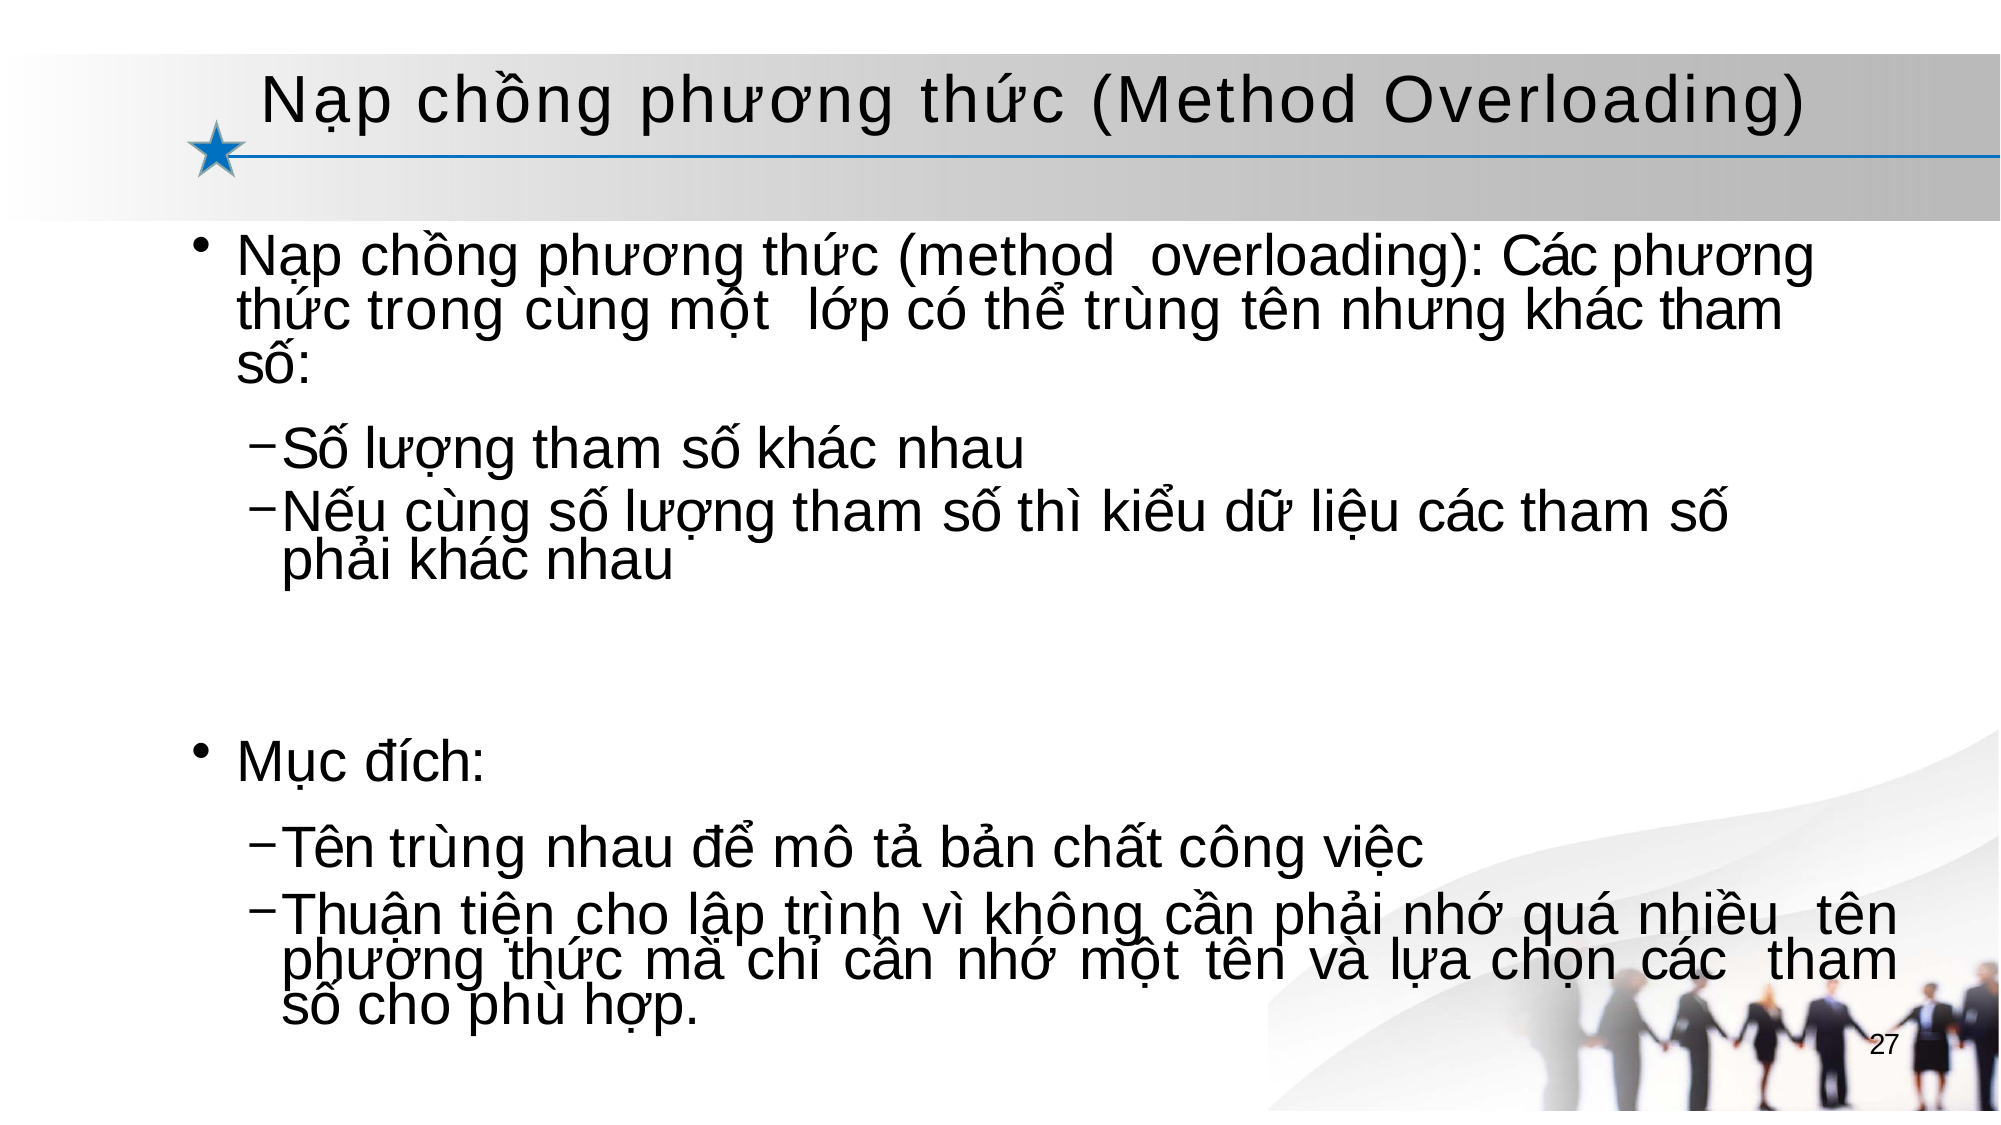

# Nạp chồng phương thức (Method Overloading)
Nạp chồng phương thức (method  overloading): Các phương thức trong cùng một  lớp có thể trùng tên nhưng khác tham số:
Số lượng tham số khác nhau
Nếu cùng số lượng tham số thì kiểu dữ liệu các tham số phải khác nhau

Mục đích:
Tên trùng nhau để mô tả bản chất công việc
Thuận tiện cho lập trình vì không cần phải nhớ quá nhiều  tên phương thức mà chỉ cần nhớ một tên và lựa chọn các  tham số cho phù hợp.
27